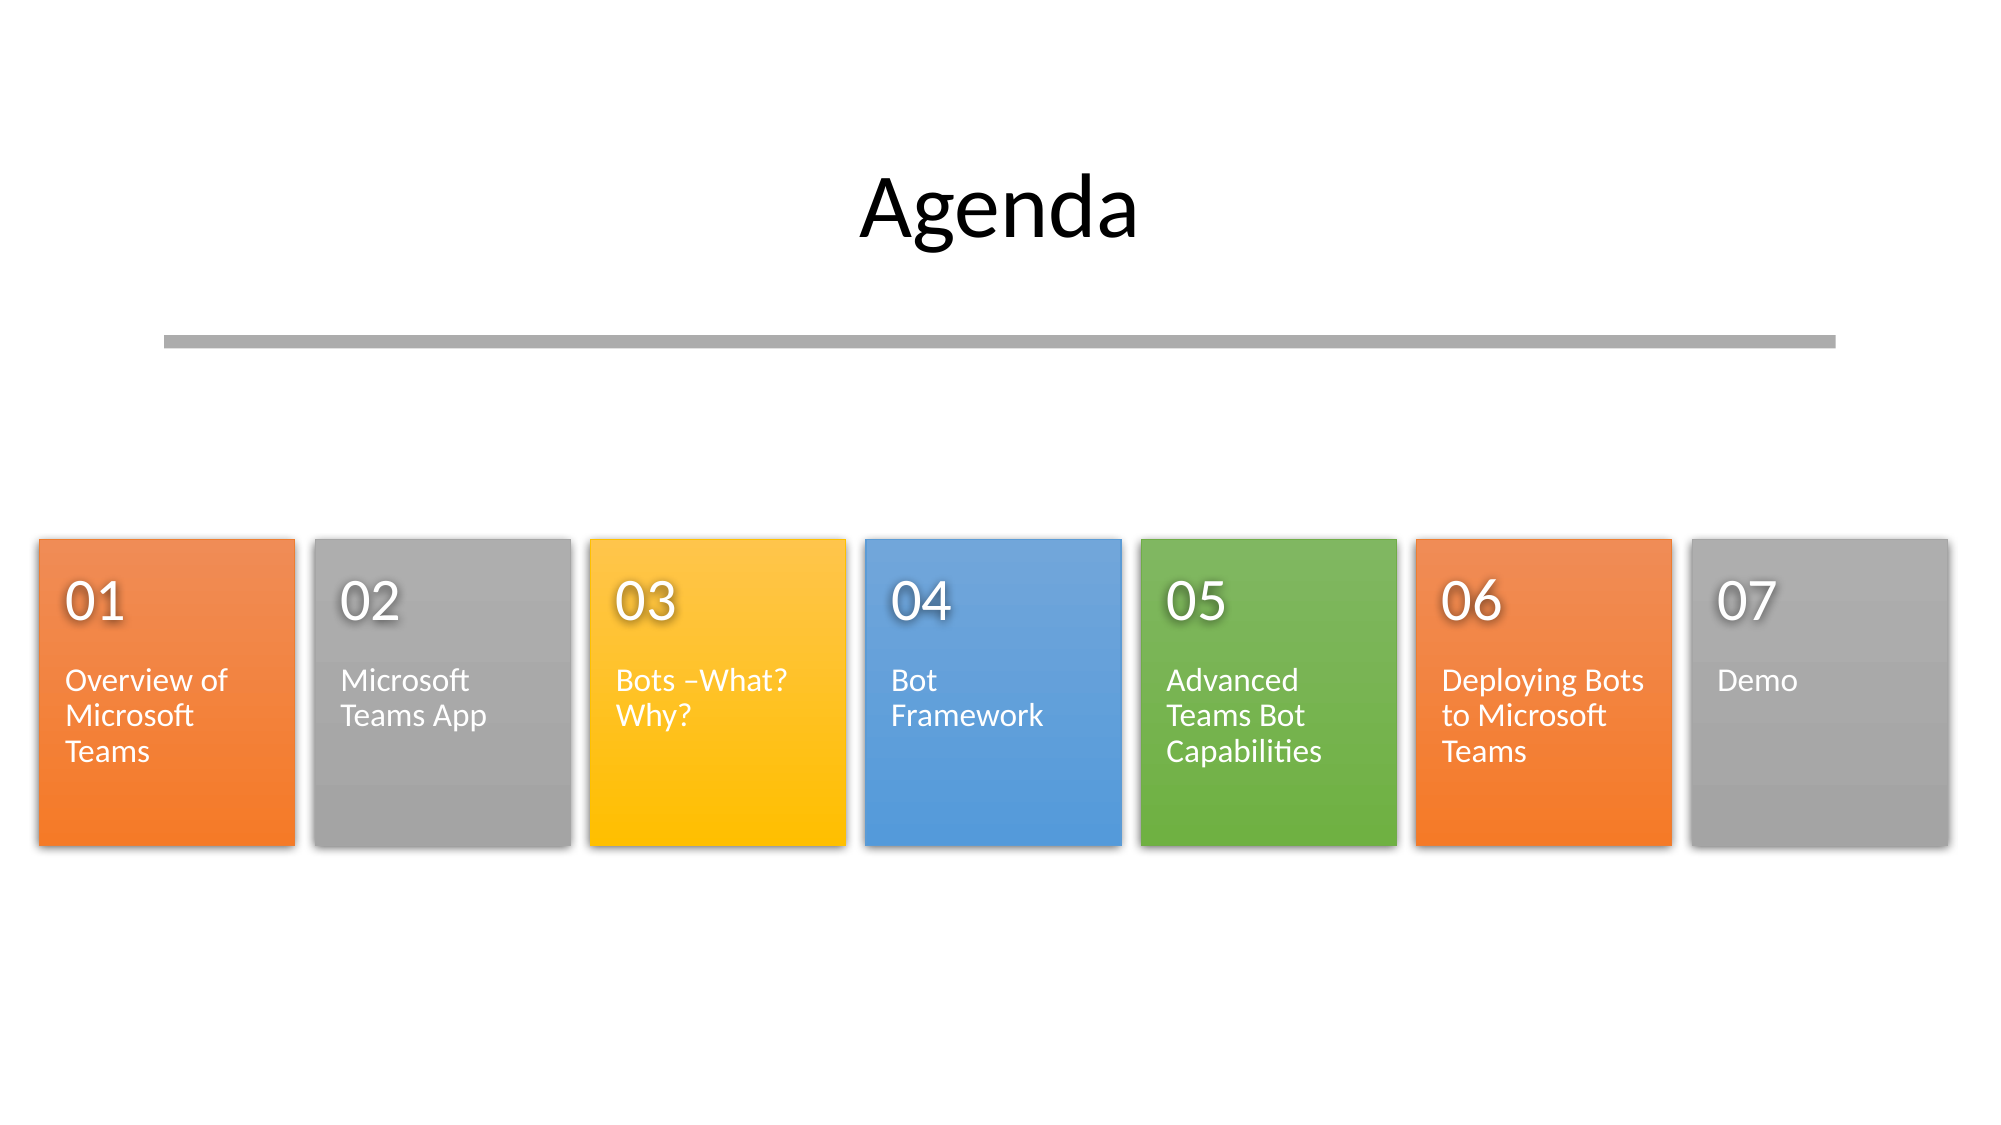

# Agenda

Overview of Microsoft Teams
01
Microsoft Teams App
02
Bots –What? Why?
03
Bot Framework
04
Advanced Teams Bot Capabilities
05
Deploying Bots to Microsoft Teams
06
Demo
07